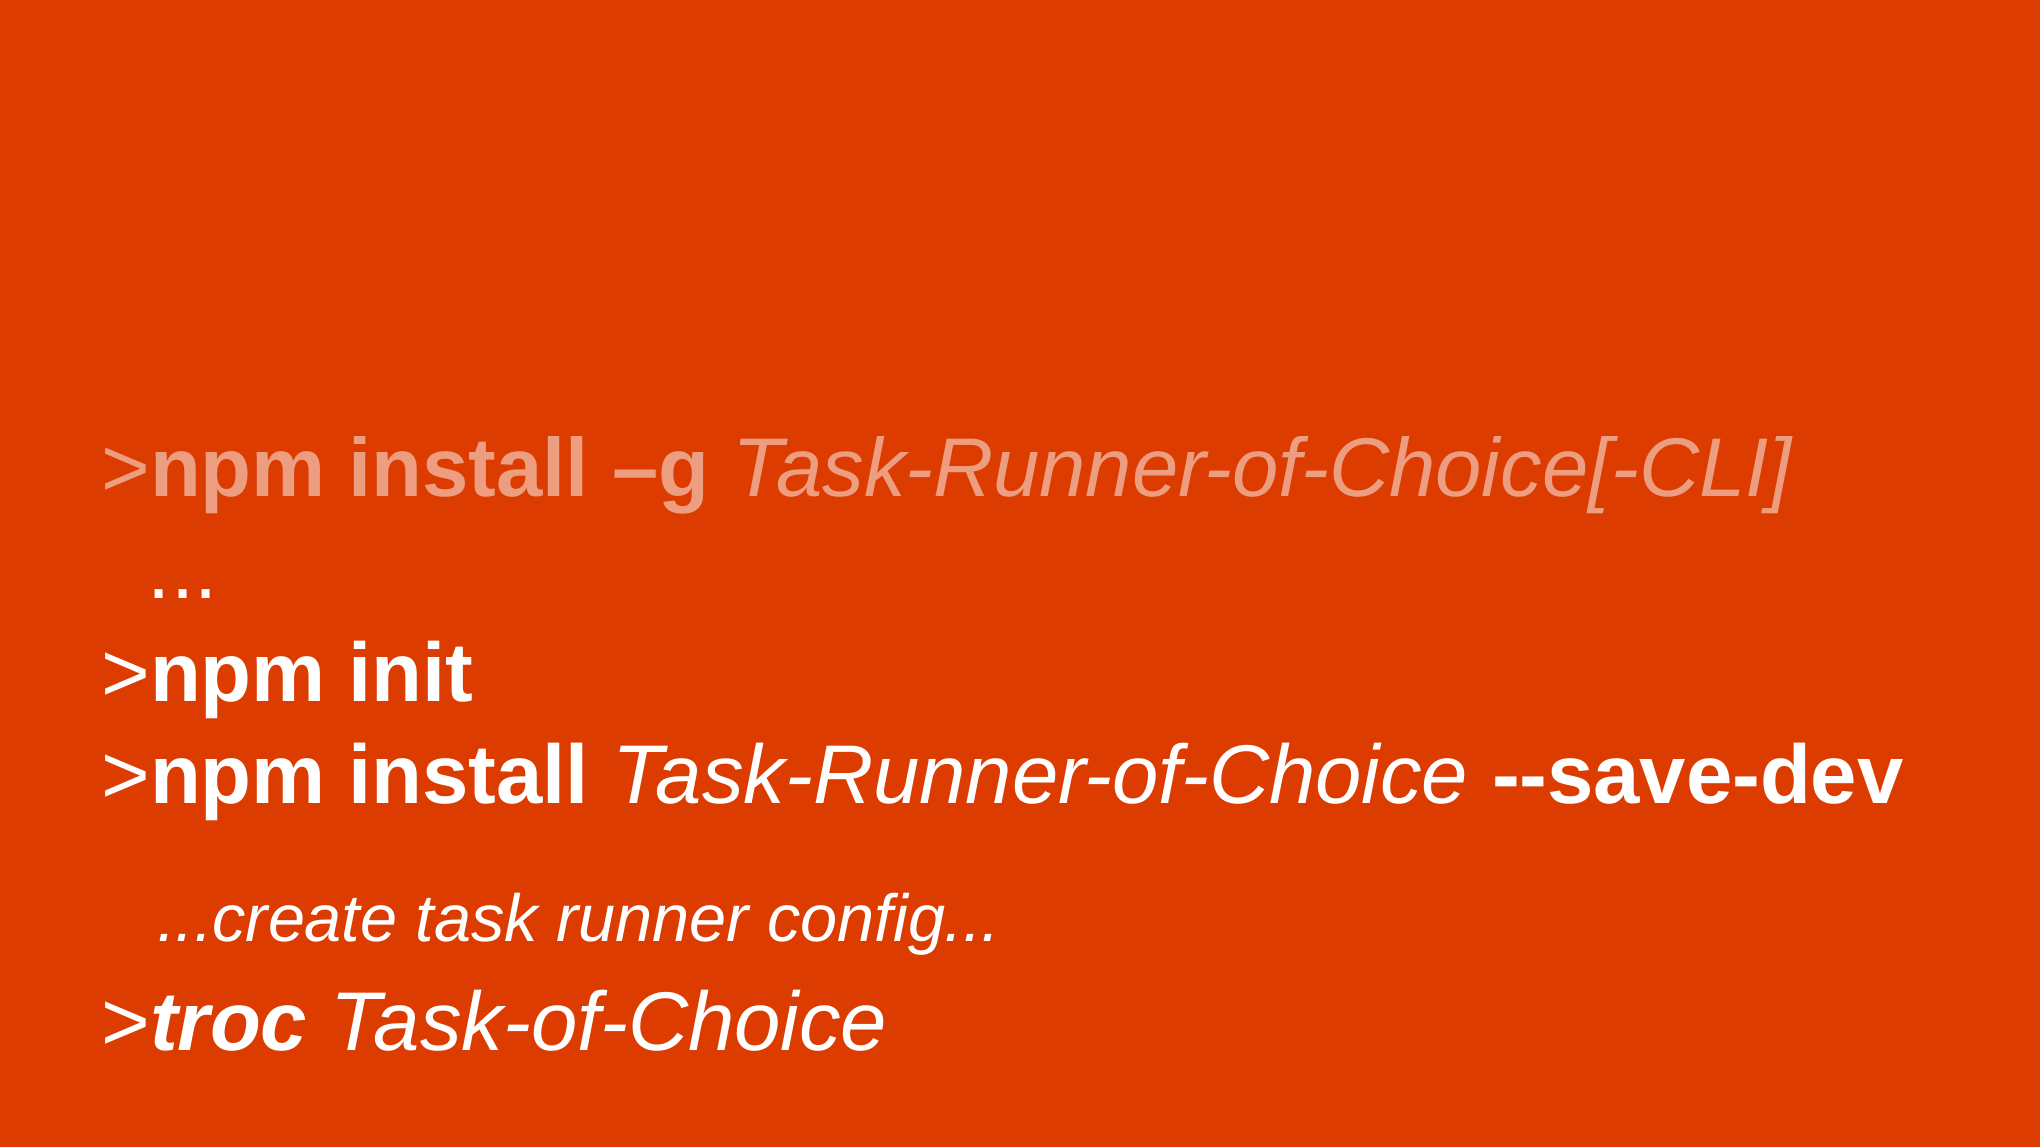

>npm install –g Task-Runner-of-Choice[-CLI]
  ...
>npm init
>npm install Task-Runner-of-Choice --save-dev
   ...create task runner config...
>troc Task-of-Choice